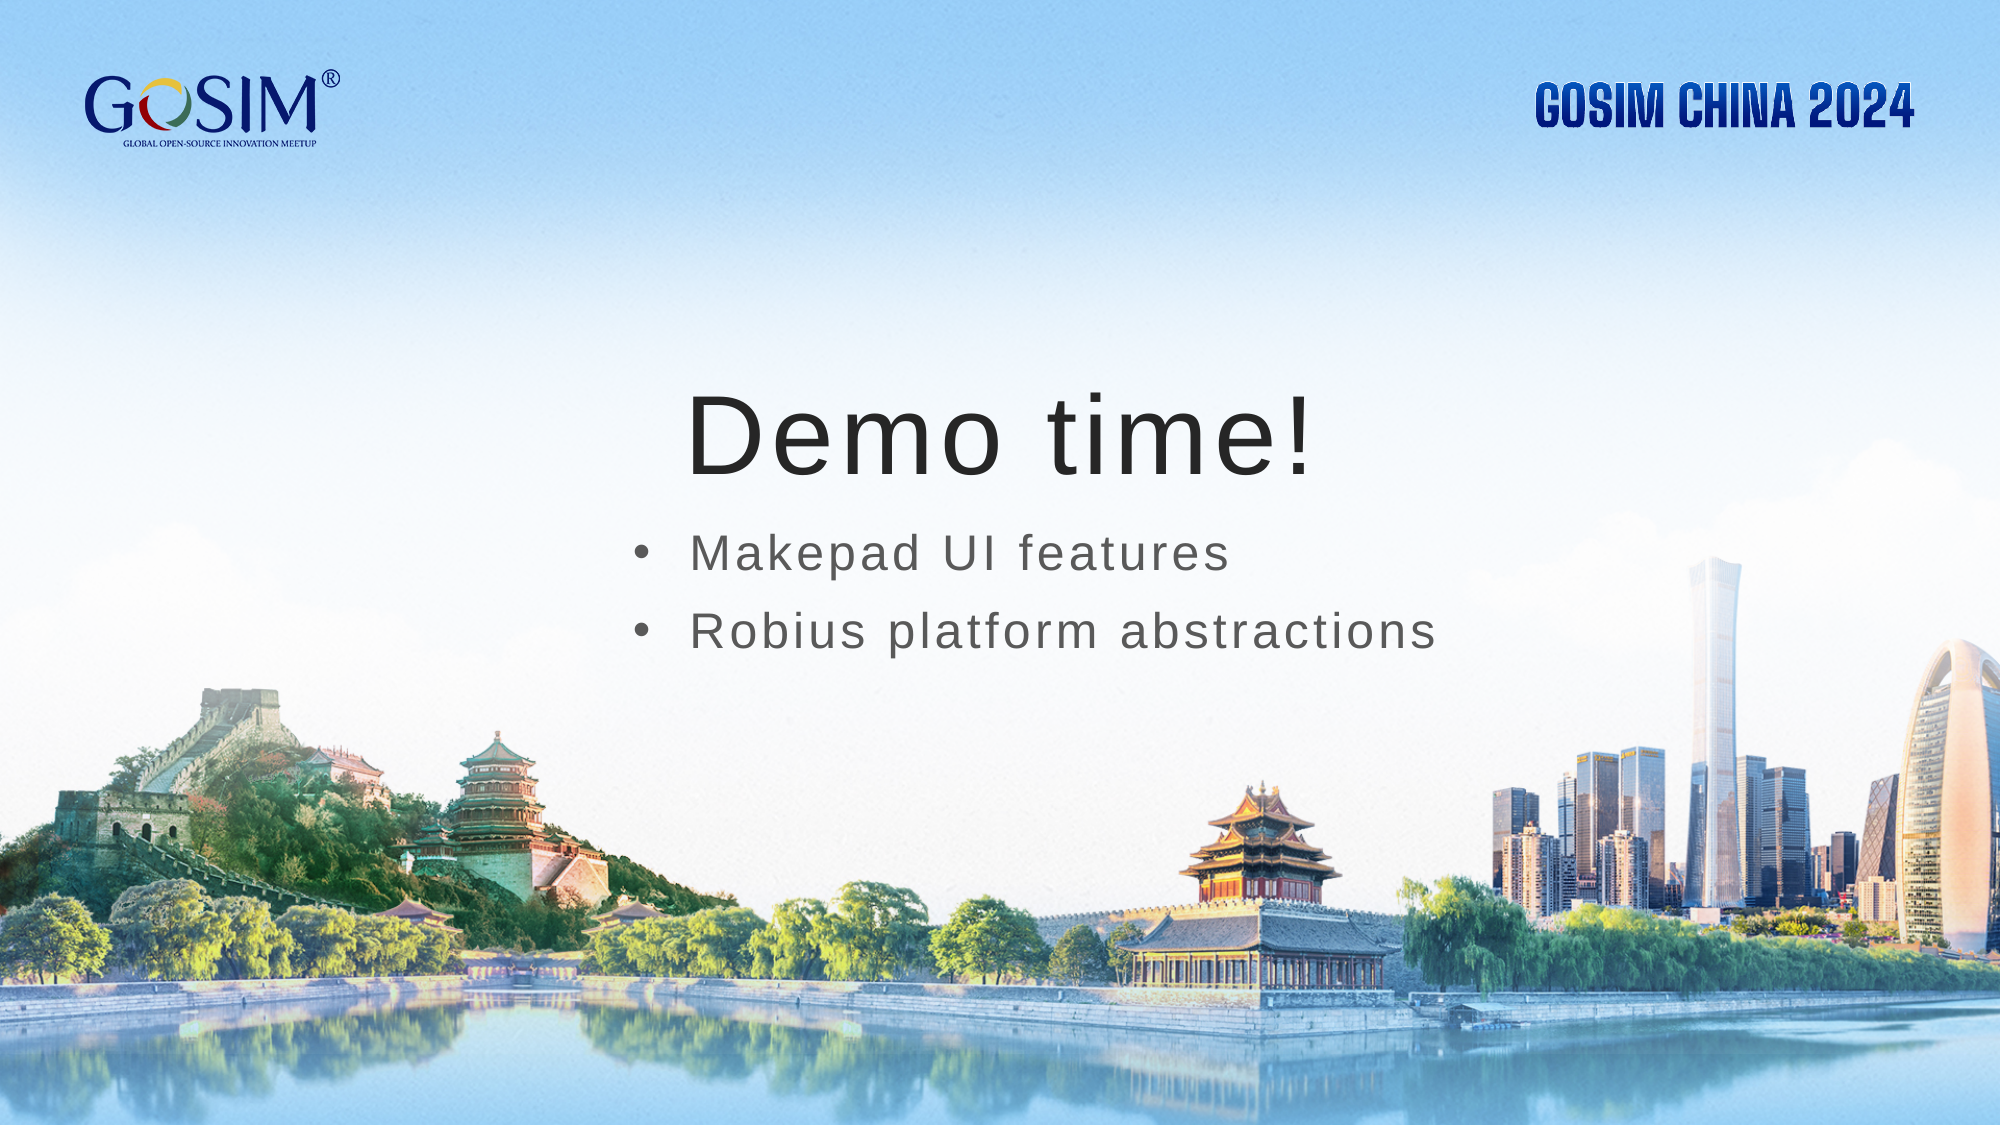

# Demo time!
Makepad UI features
Robius platform abstractions